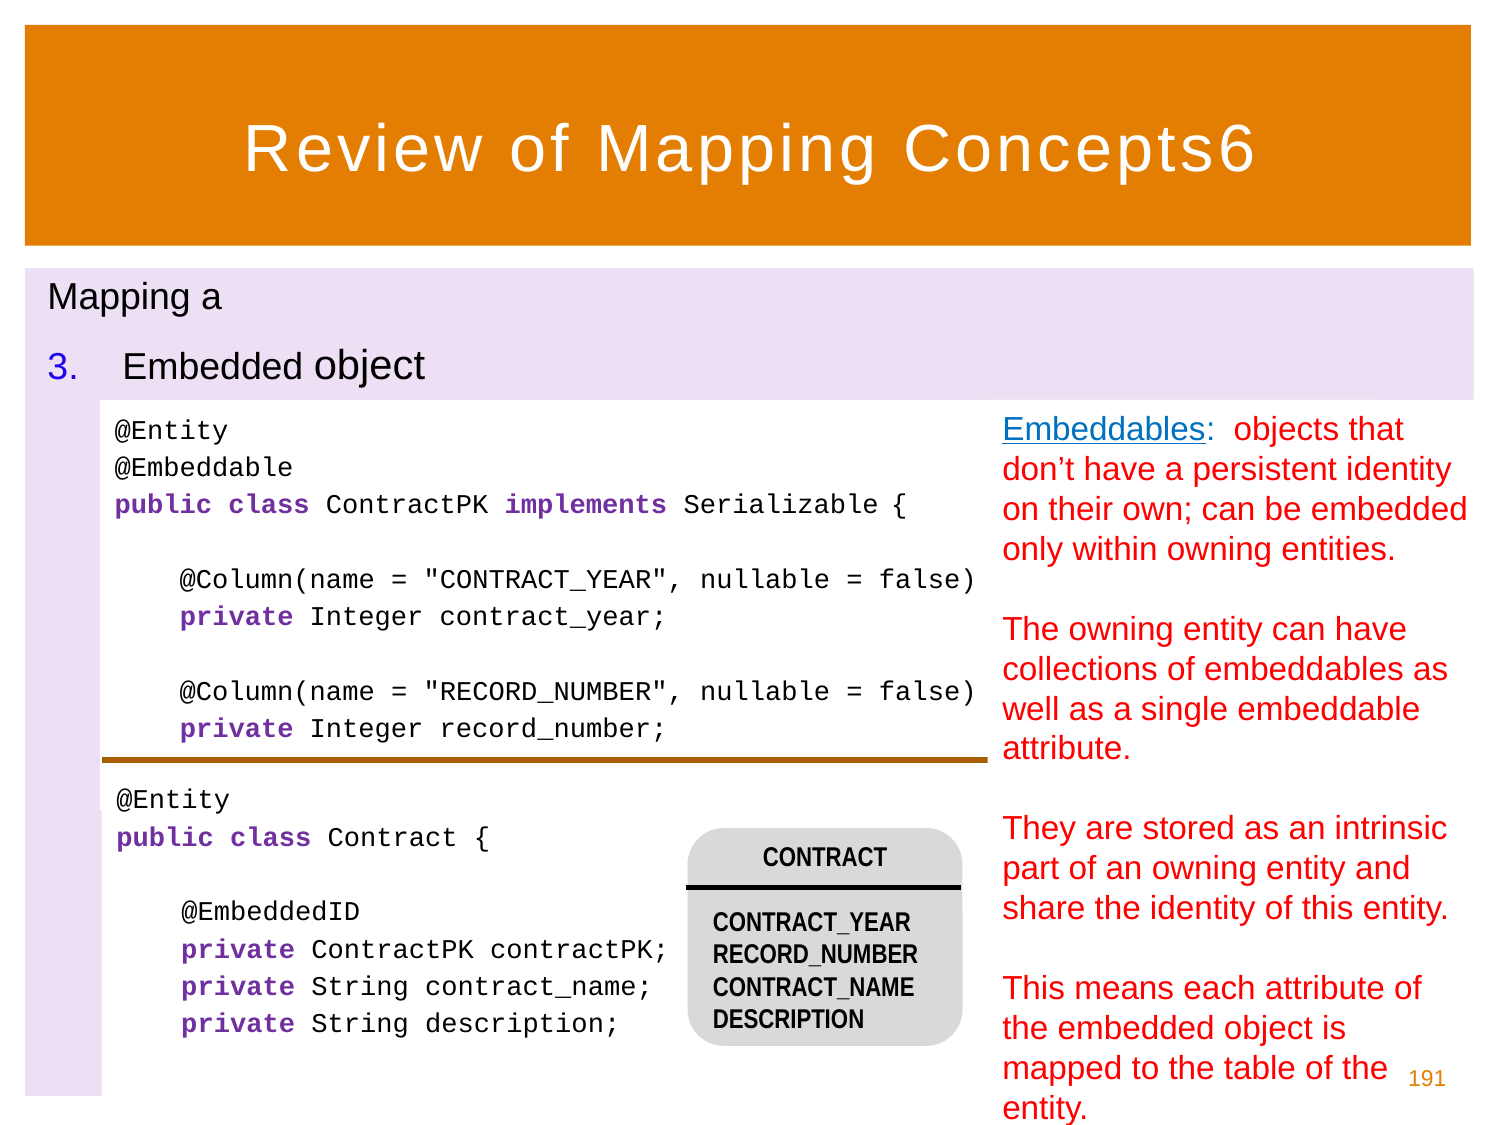

# Review of Mapping Concepts6
Mapping a
Embedded object
@Entity
@Embeddable
public class ContractPK implements Serializable {
    @Column(name = "CONTRACT_YEAR", nullable = false)
    private Integer contract_year;
    @Column(name = "RECORD_NUMBER", nullable = false)
    private Integer record_number;
Embeddables:  objects that don’t have a persistent identity on their own; can be embedded only within owning entities.

The owning entity can have collections of embeddables as well as a single embeddable attribute.

They are stored as an intrinsic part of an owning entity and share the identity of this entity.

This means each attribute of the embedded object is mapped to the table of the entity.
@Entity
public class Contract {
    @EmbeddedID
    private ContractPK contractPK;
    private String contract_name;
    private String description;

CONTRACT

CONTRACT_YEAR
RECORD_NUMBER
CONTRACT_NAME
DESCRIPTION
191